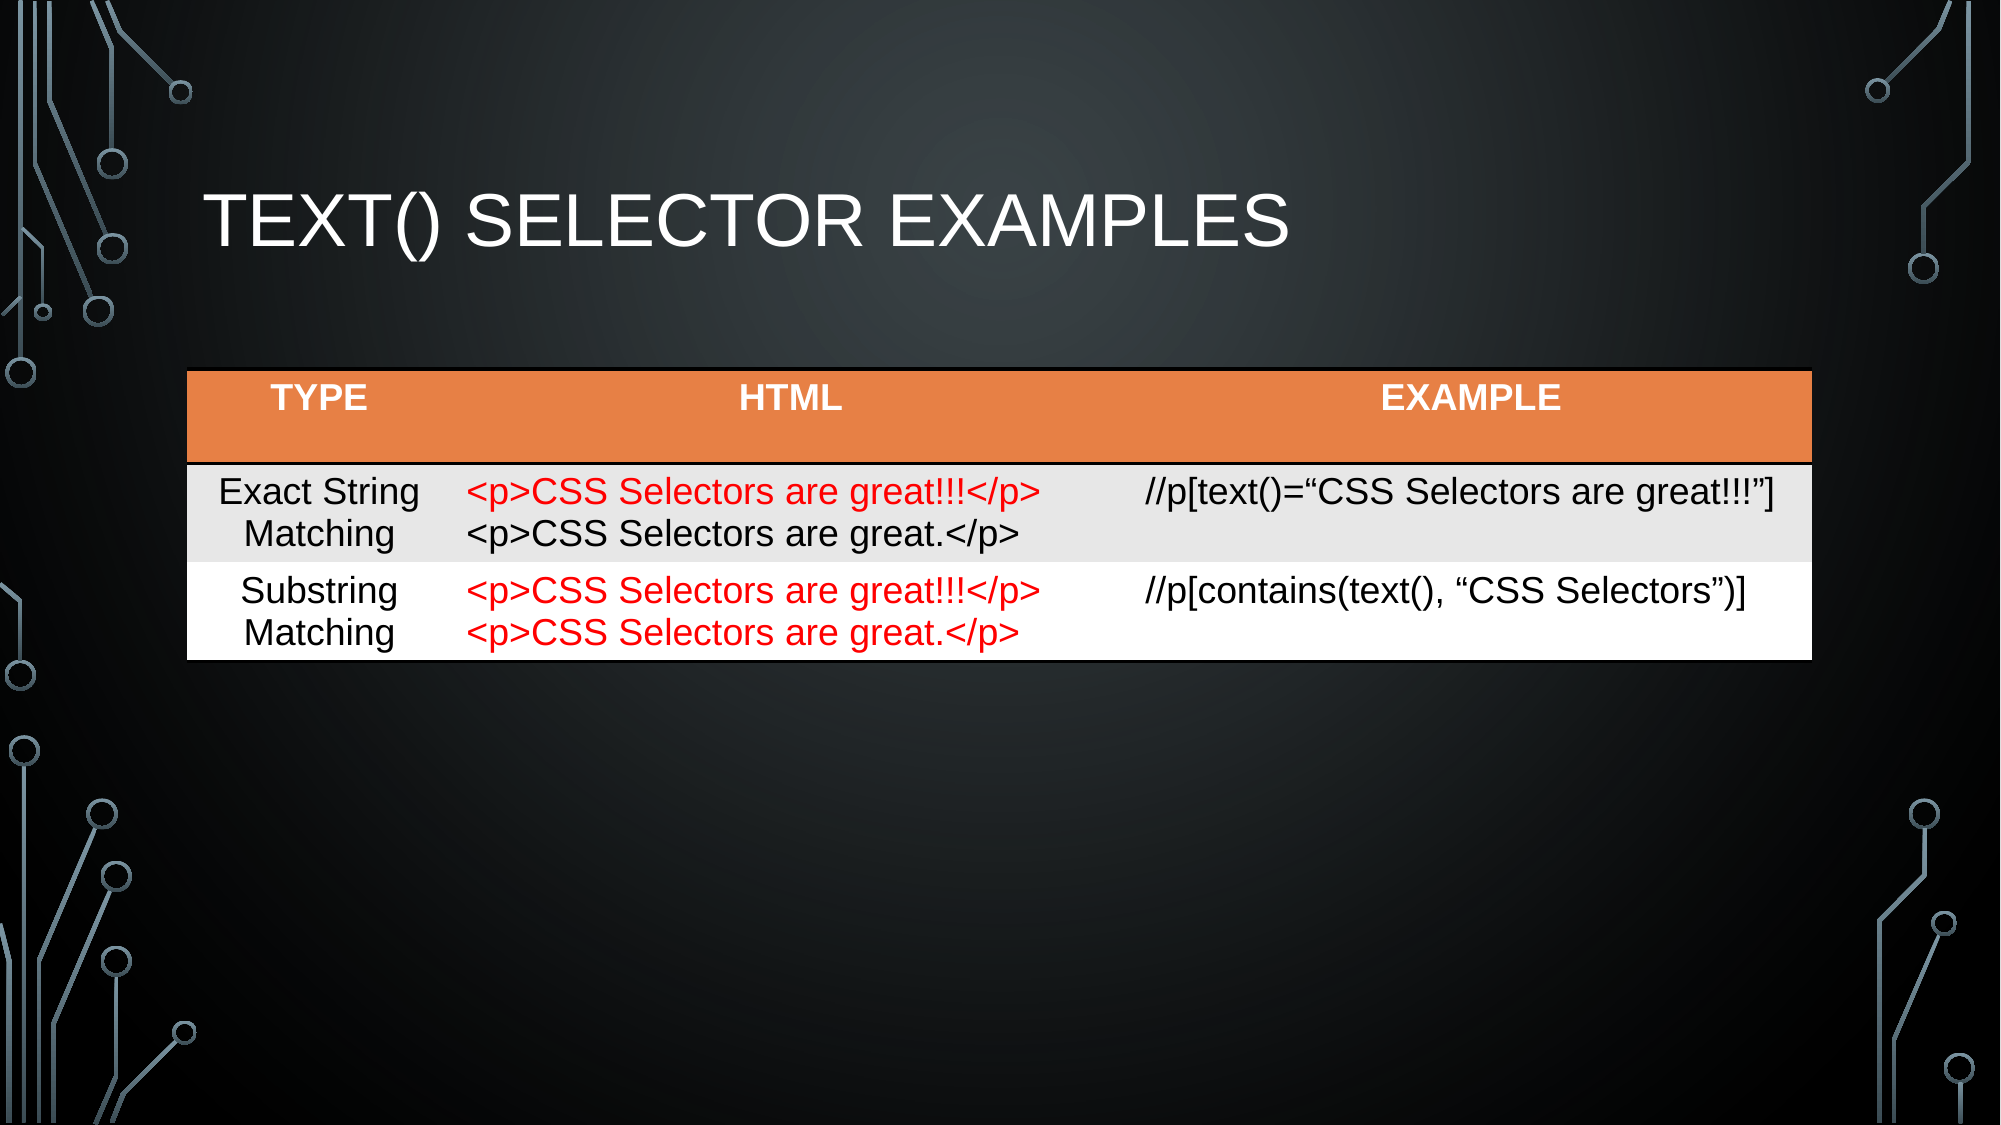

# Text() Selector EXAMPLES
| TYPE | HTML | EXAMPLE |
| --- | --- | --- |
| Exact String Matching | <p>CSS Selectors are great!!!</p> <p>CSS Selectors are great.</p> | //p[text()=“CSS Selectors are great!!!”] |
| Substring Matching | <p>CSS Selectors are great!!!</p> <p>CSS Selectors are great.</p> | //p[contains(text(), “CSS Selectors”)] |